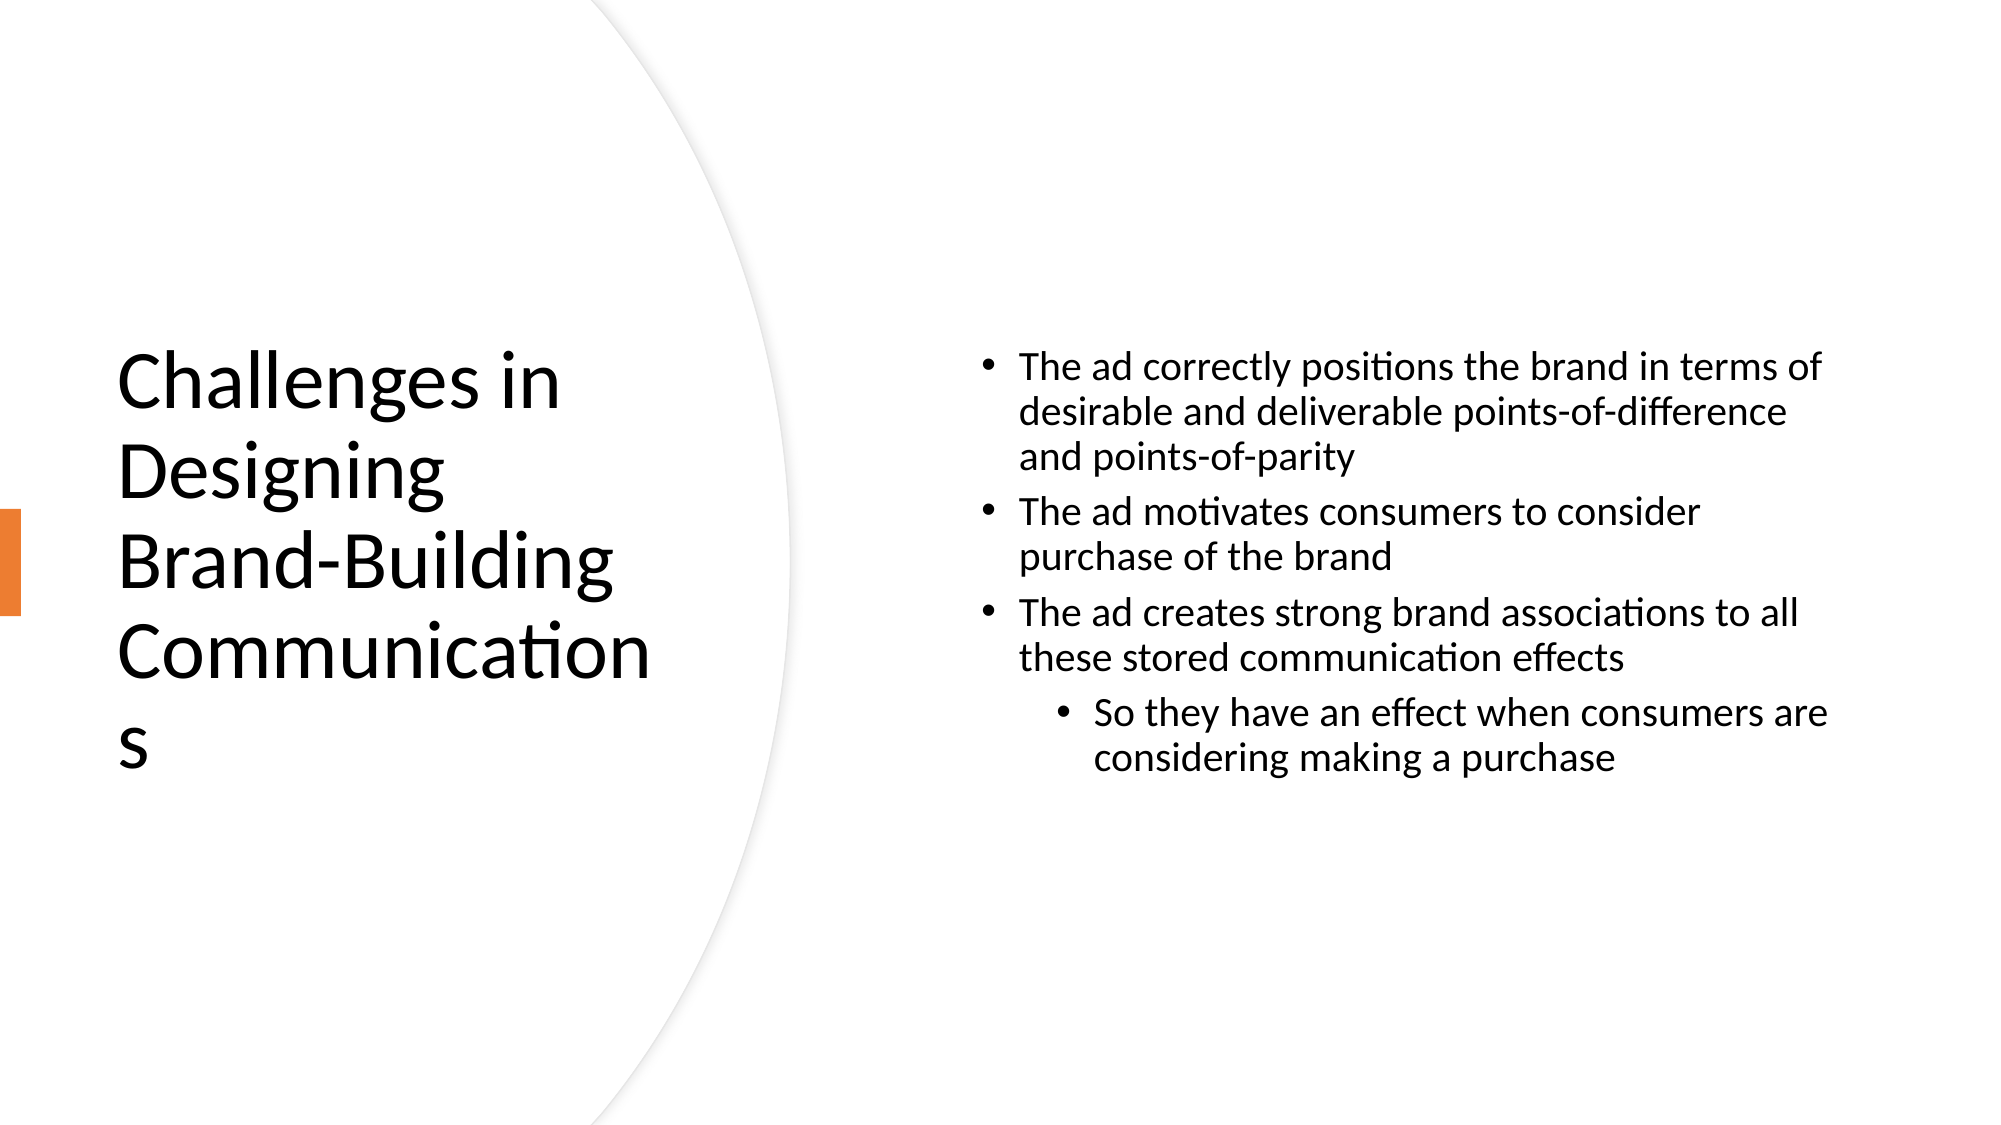

The ad correctly positions the brand in terms of desirable and deliverable points-of-difference and points-of-parity
The ad motivates consumers to consider purchase of the brand
The ad creates strong brand associations to all these stored communication effects
So they have an effect when consumers are considering making a purchase
# Challenges in Designing Brand-Building Communications